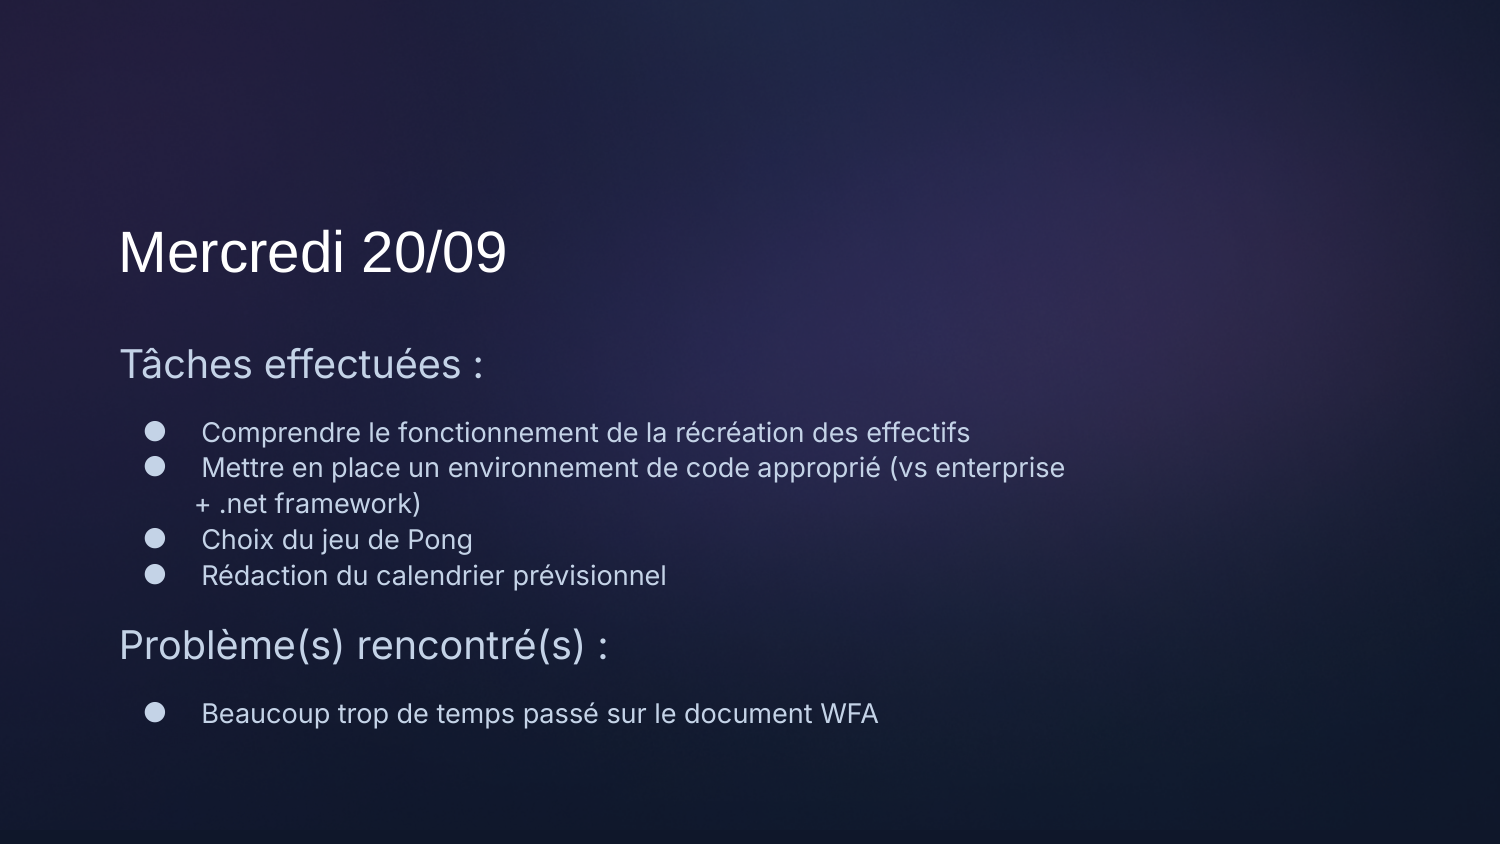

# Mercredi 20/09
Tâches effectuées :
 Comprendre le fonctionnement de la récréation des effectifs
 Mettre en place un environnement de code approprié (vs enterprise + .net framework)
 Choix du jeu de Pong
 Rédaction du calendrier prévisionnel
Problème(s) rencontré(s) :
 Beaucoup trop de temps passé sur le document WFA